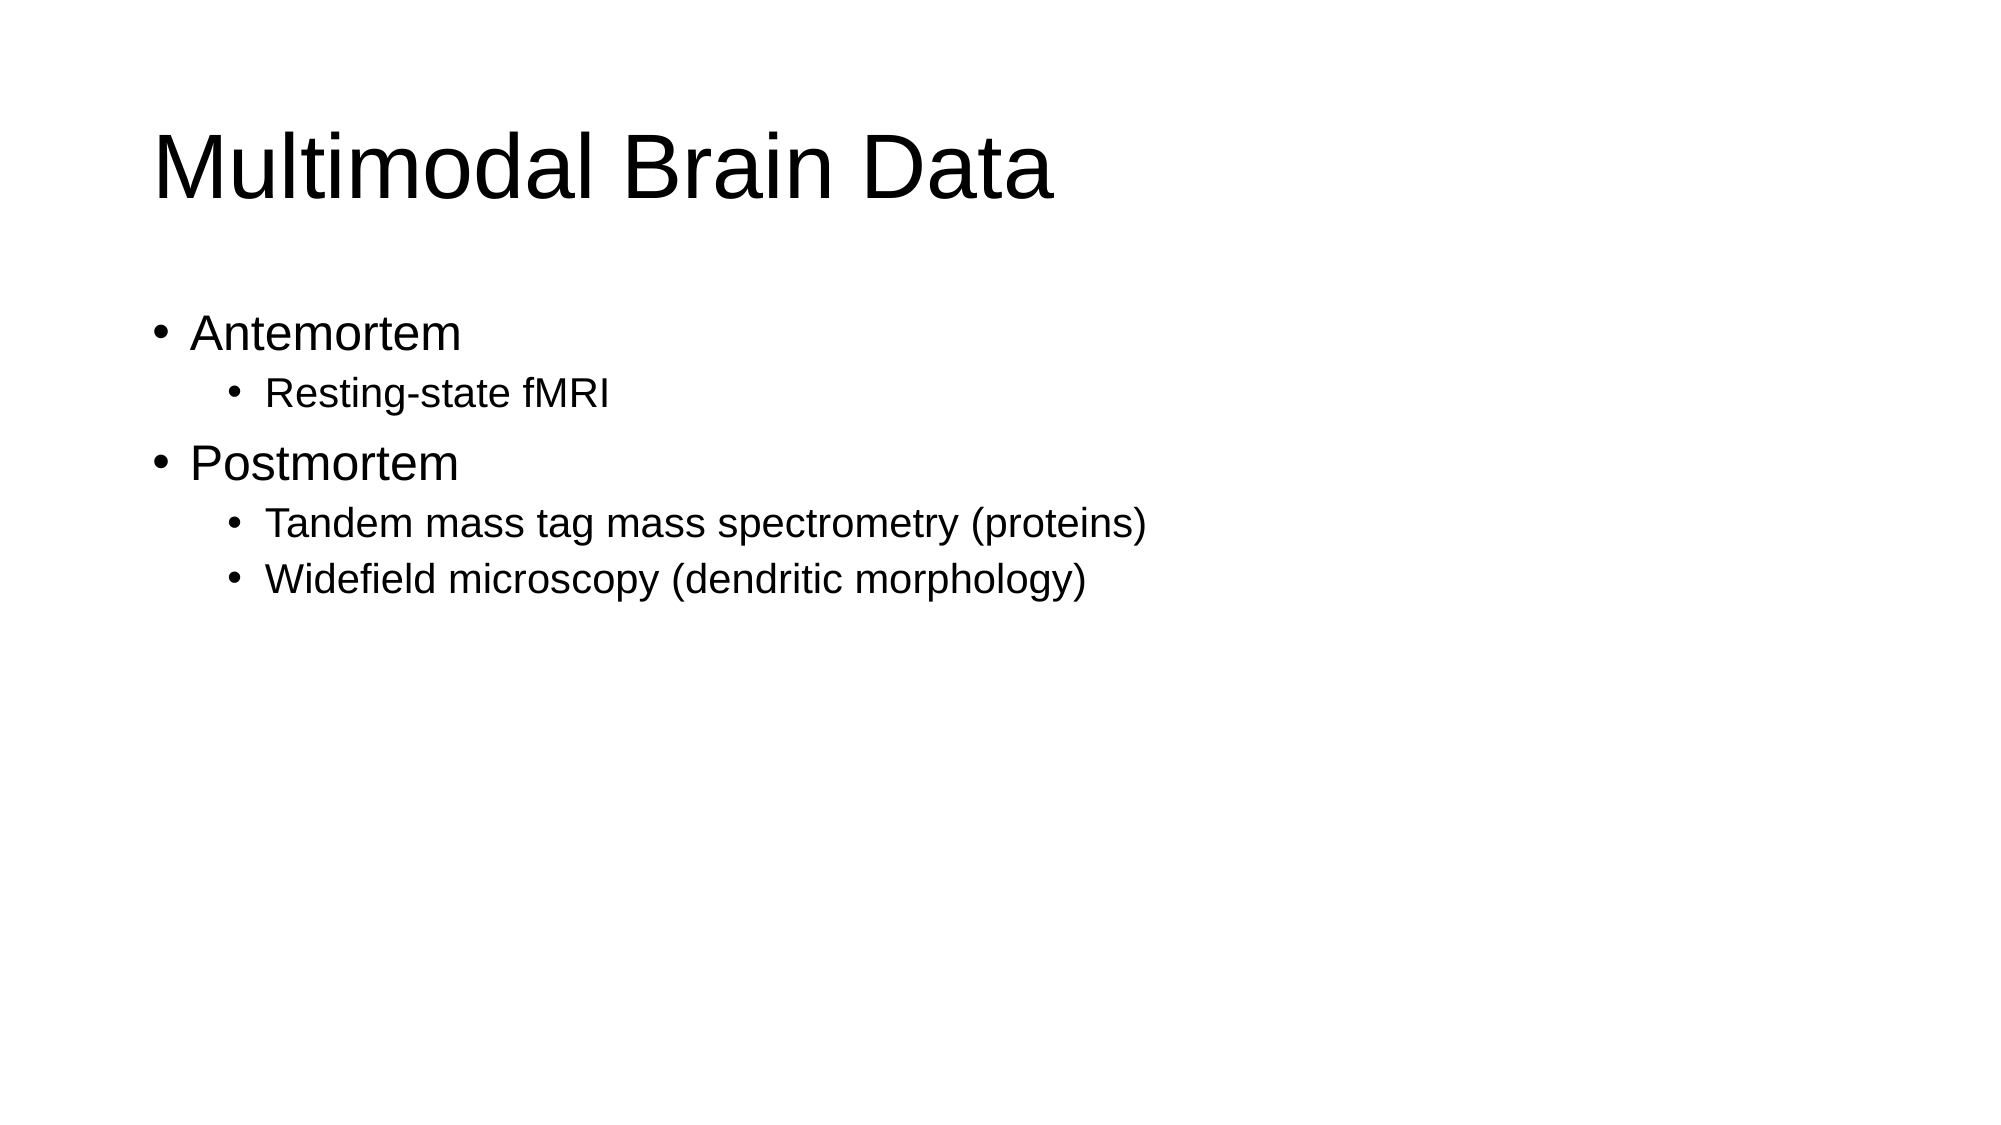

# Multimodal Brain Data
Antemortem
Resting-state fMRI
Postmortem
Tandem mass tag mass spectrometry (proteins)
Widefield microscopy (dendritic morphology)